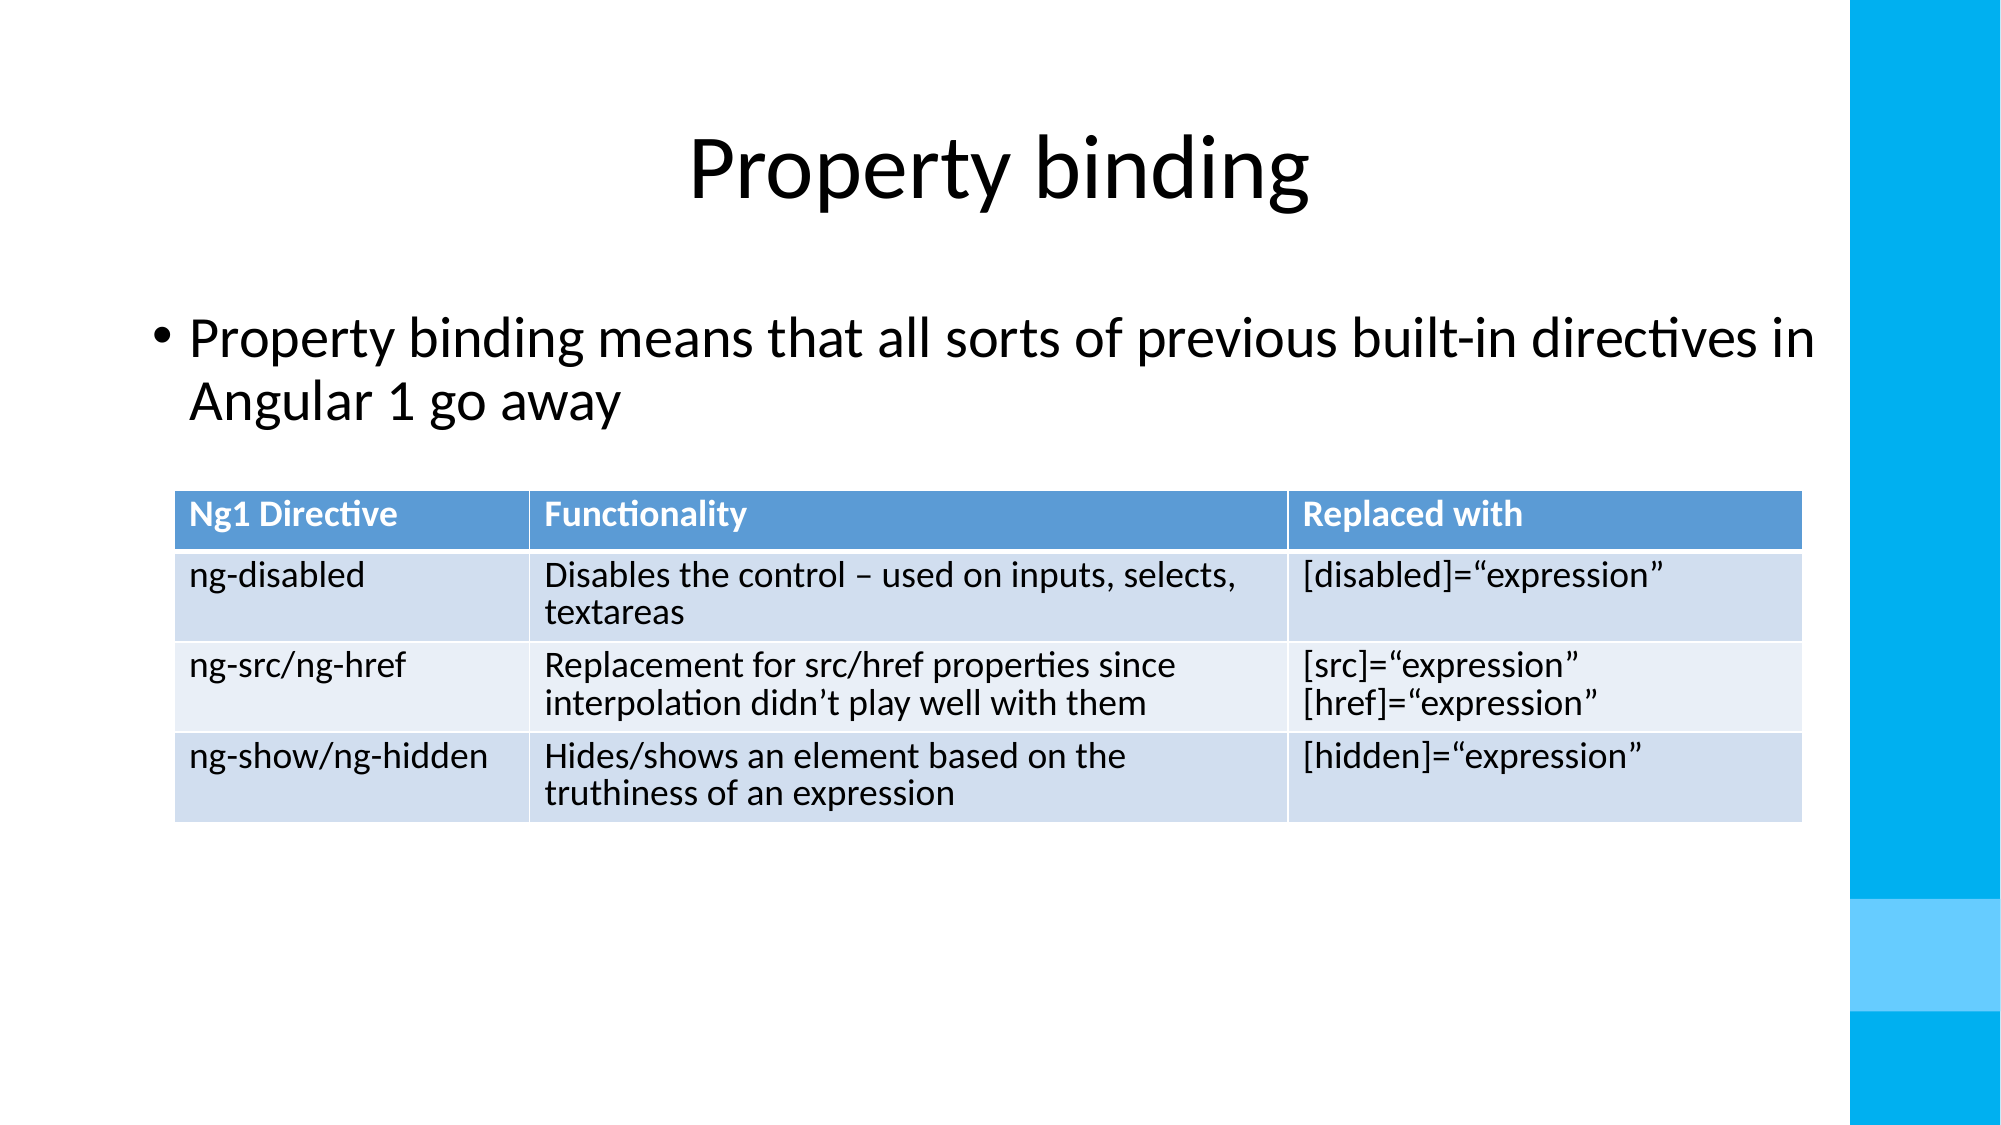

# Property binding
Property binding means that all sorts of previous built-in directives in Angular 1 go away

| Ng1 Directive | Functionality | Replaced with |
| --- | --- | --- |
| ng-disabled | Disables the control – used on inputs, selects, textareas | [disabled]=“expression” |
| ng-src/ng-href | Replacement for src/href properties since interpolation didn’t play well with them | [src]=“expression” [href]=“expression” |
| ng-show/ng-hidden | Hides/shows an element based on the truthiness of an expression | [hidden]=“expression” |